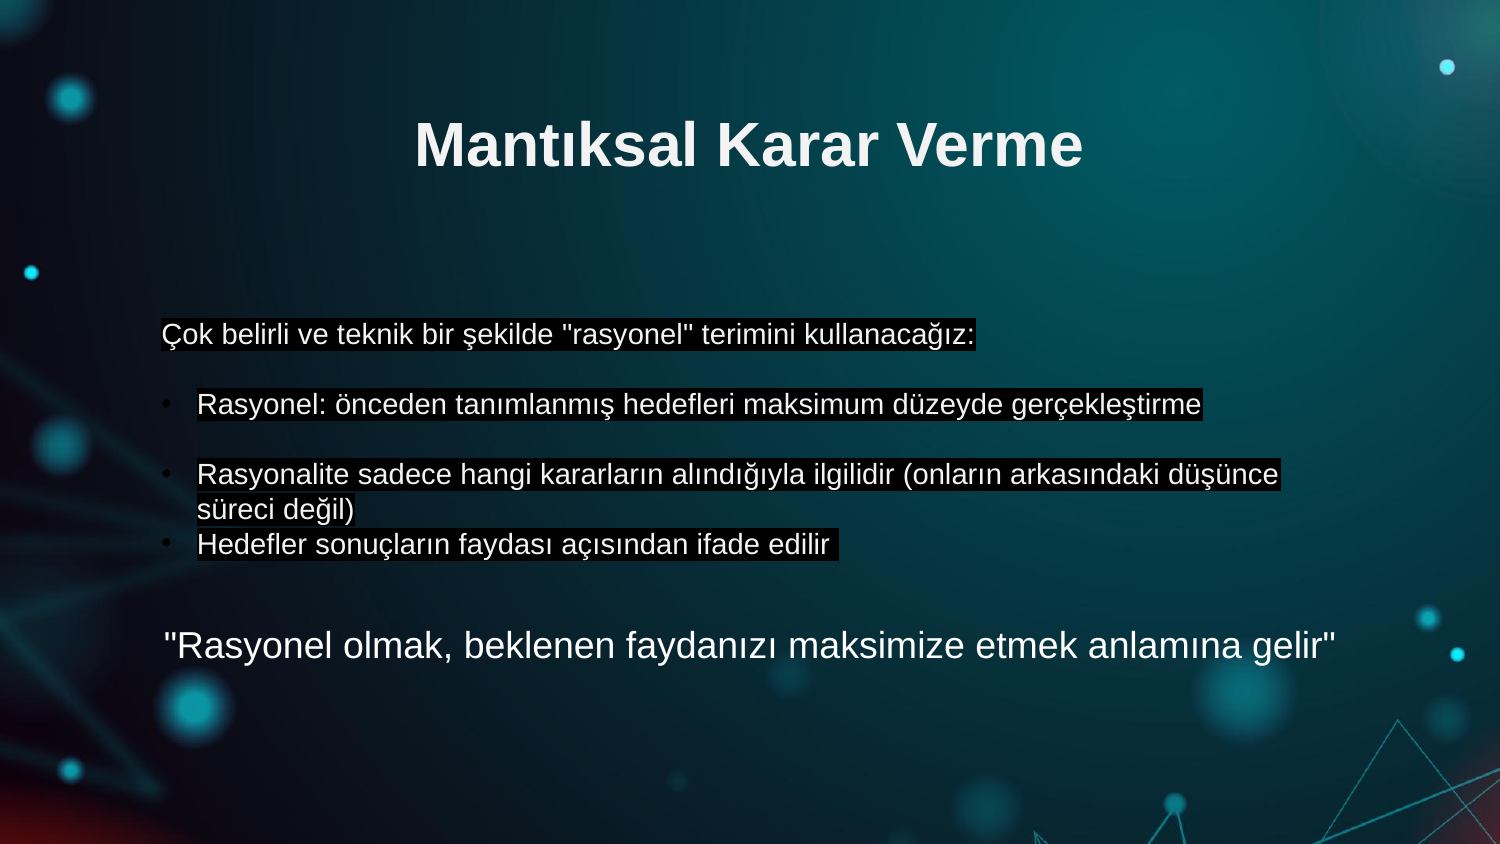

# Mantıksal Karar Verme
Çok belirli ve teknik bir şekilde "rasyonel" terimini kullanacağız:

Rasyonel: önceden tanımlanmış hedefleri maksimum düzeyde gerçekleştirme

Rasyonalite sadece hangi kararların alındığıyla ilgilidir (onların arkasındaki düşünce süreci değil)
Hedefler sonuçların faydası açısından ifade edilir
"Rasyonel olmak, beklenen faydanızı maksimize etmek anlamına gelir"